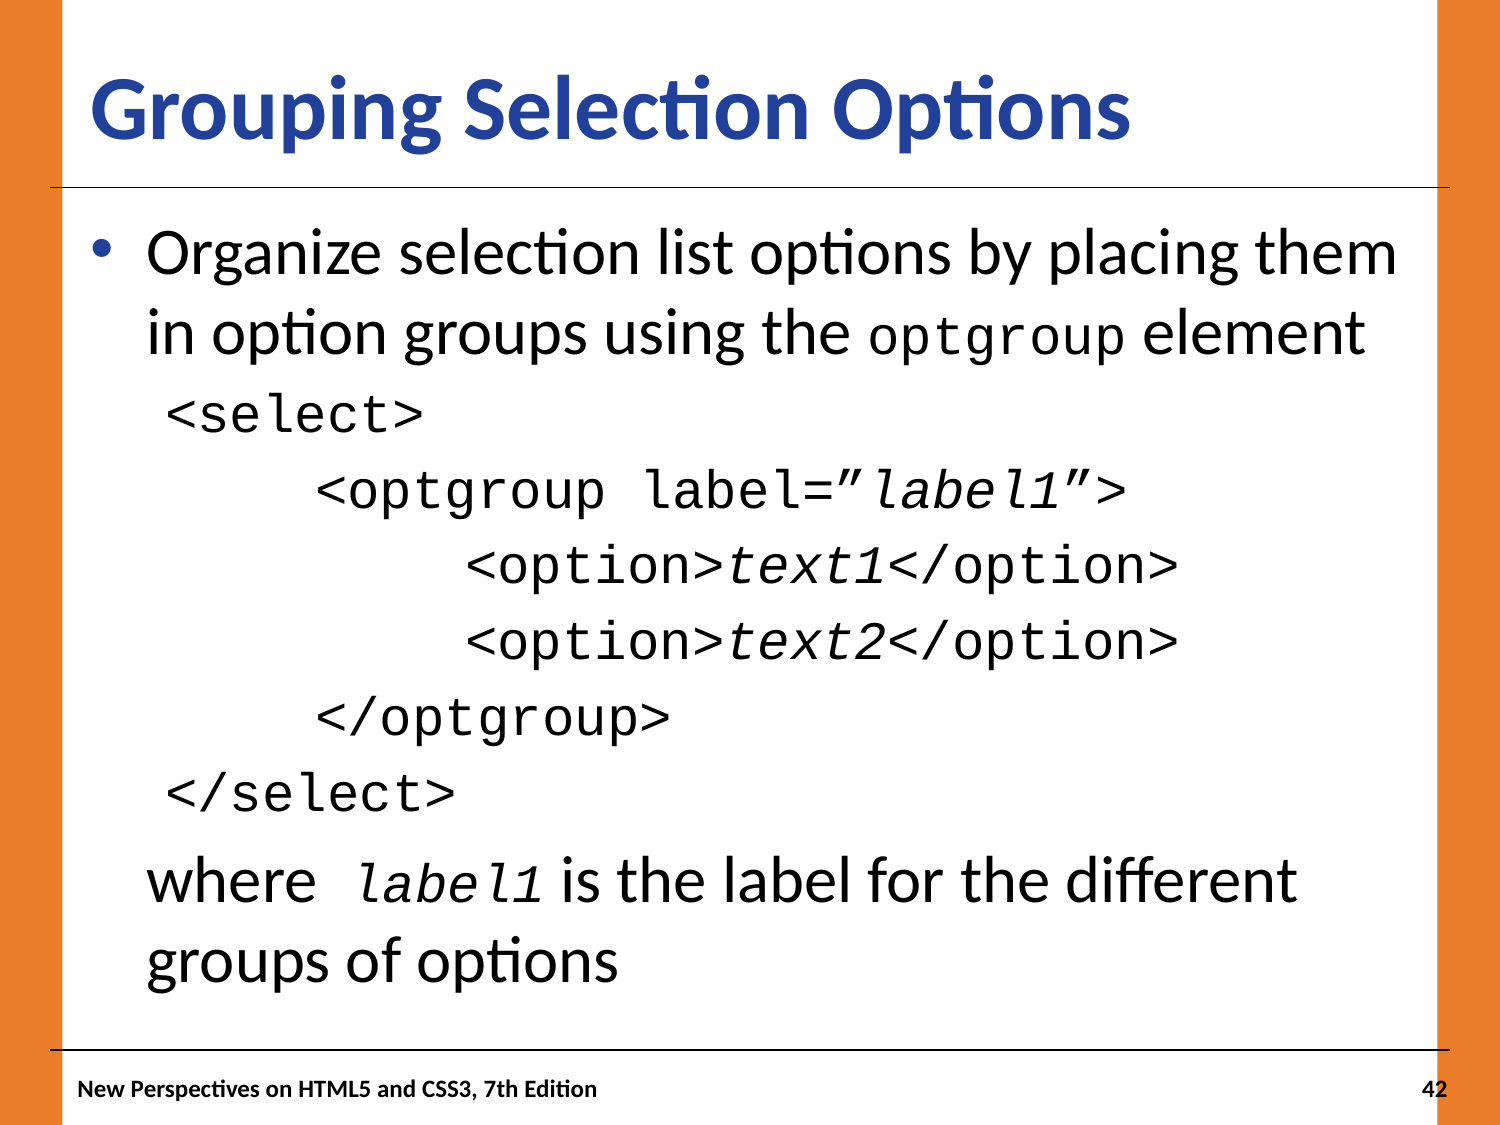

# Grouping Selection Options
Organize selection list options by placing them in option groups using the optgroup element
<select>
	<optgroup label=”label1”>
		<option>text1</option>
		<option>text2</option>
	</optgroup>
</select>
where label1 is the label for the different groups of options
New Perspectives on HTML5 and CSS3, 7th Edition
42